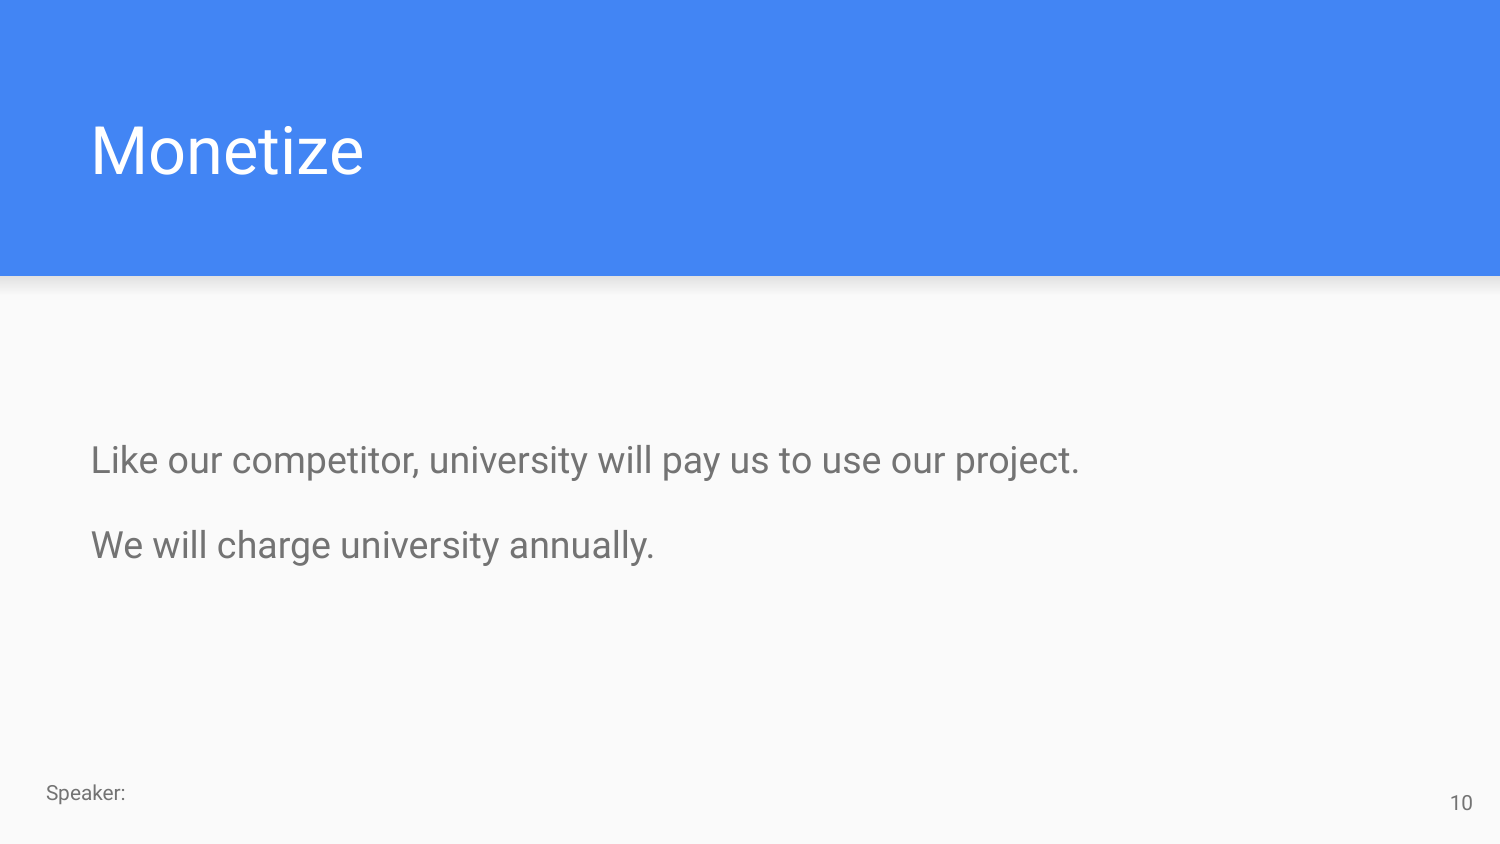

# Monetize
Like our competitor, university will pay us to use our project.
We will charge university annually.

Speaker:
10